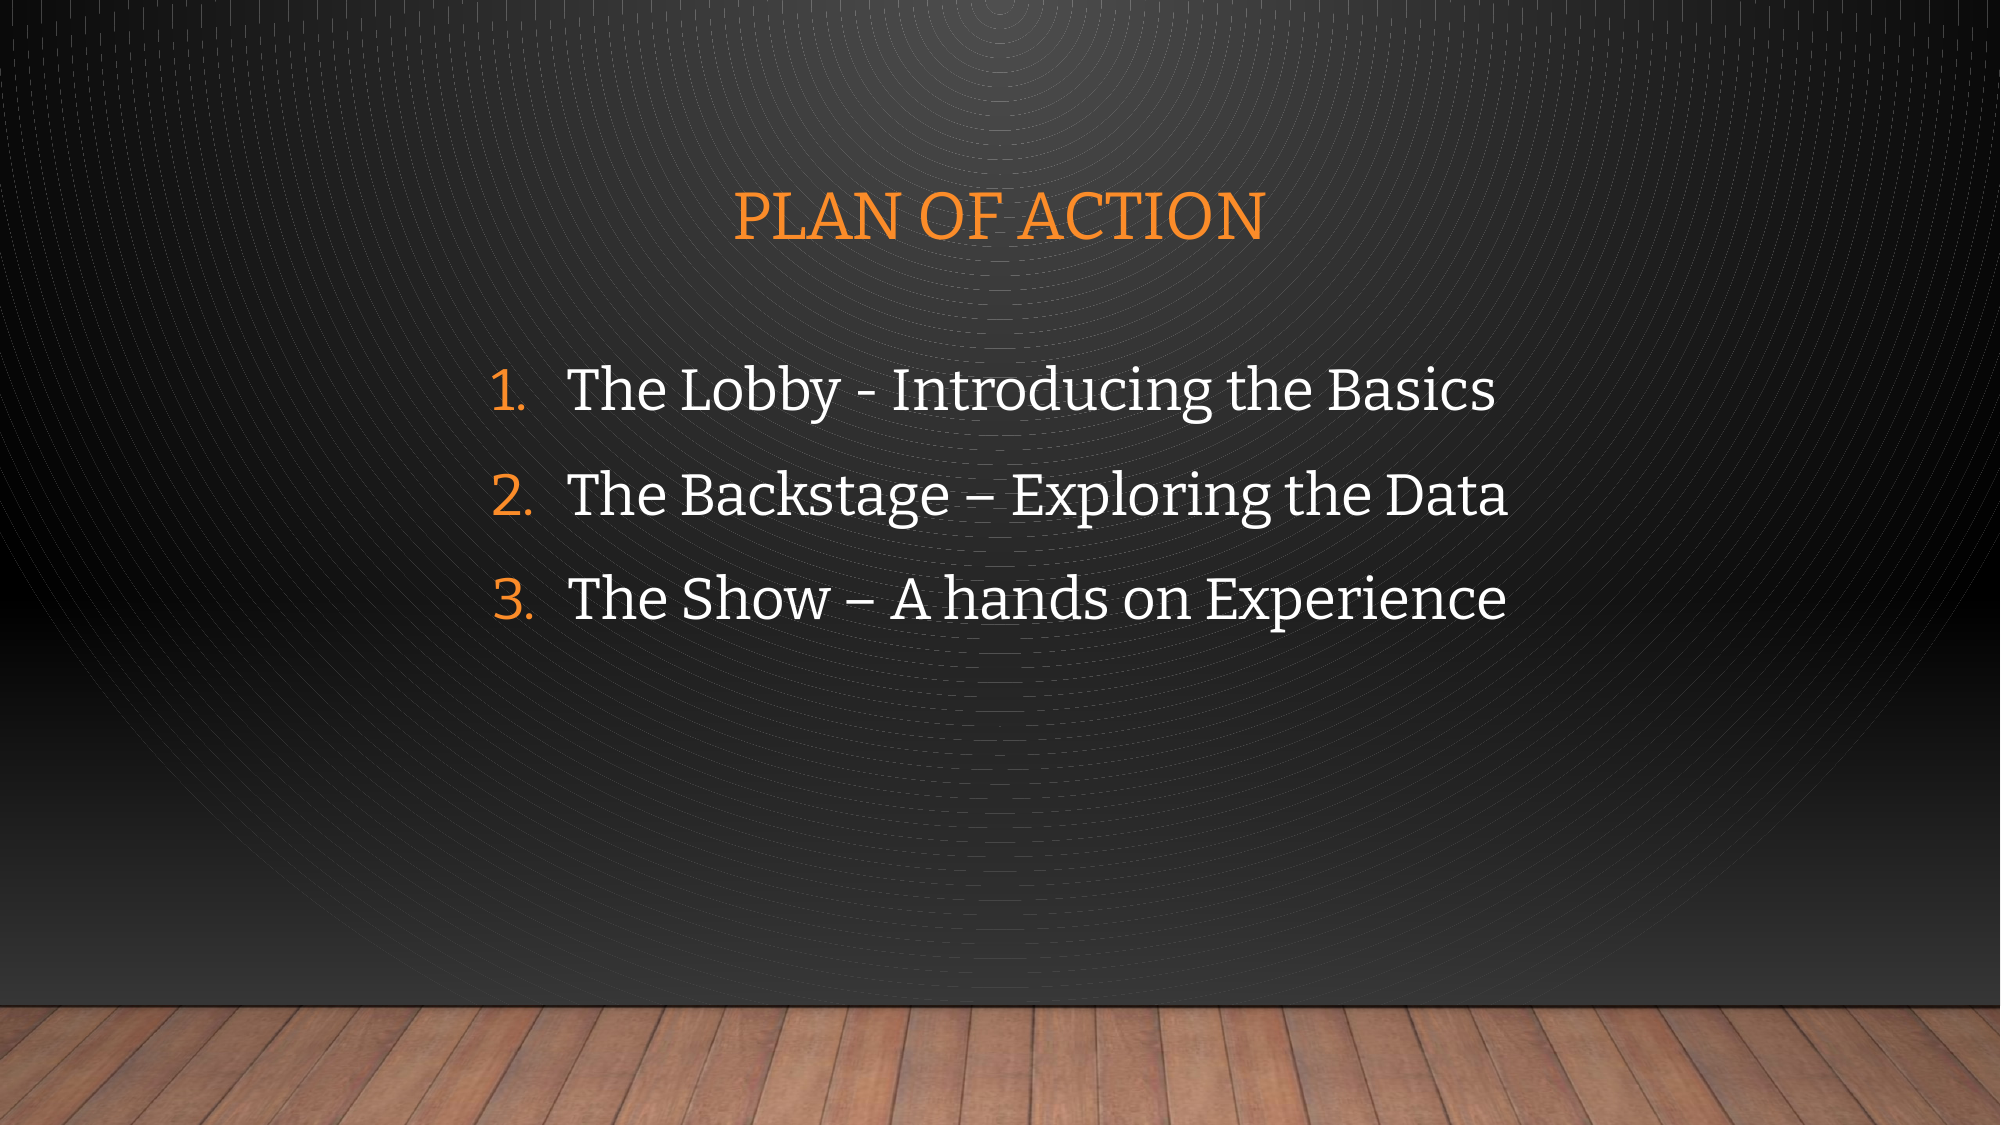

# Plan of Action
The Lobby - Introducing the Basics
The Backstage – Exploring the Data
The Show – A hands on Experience